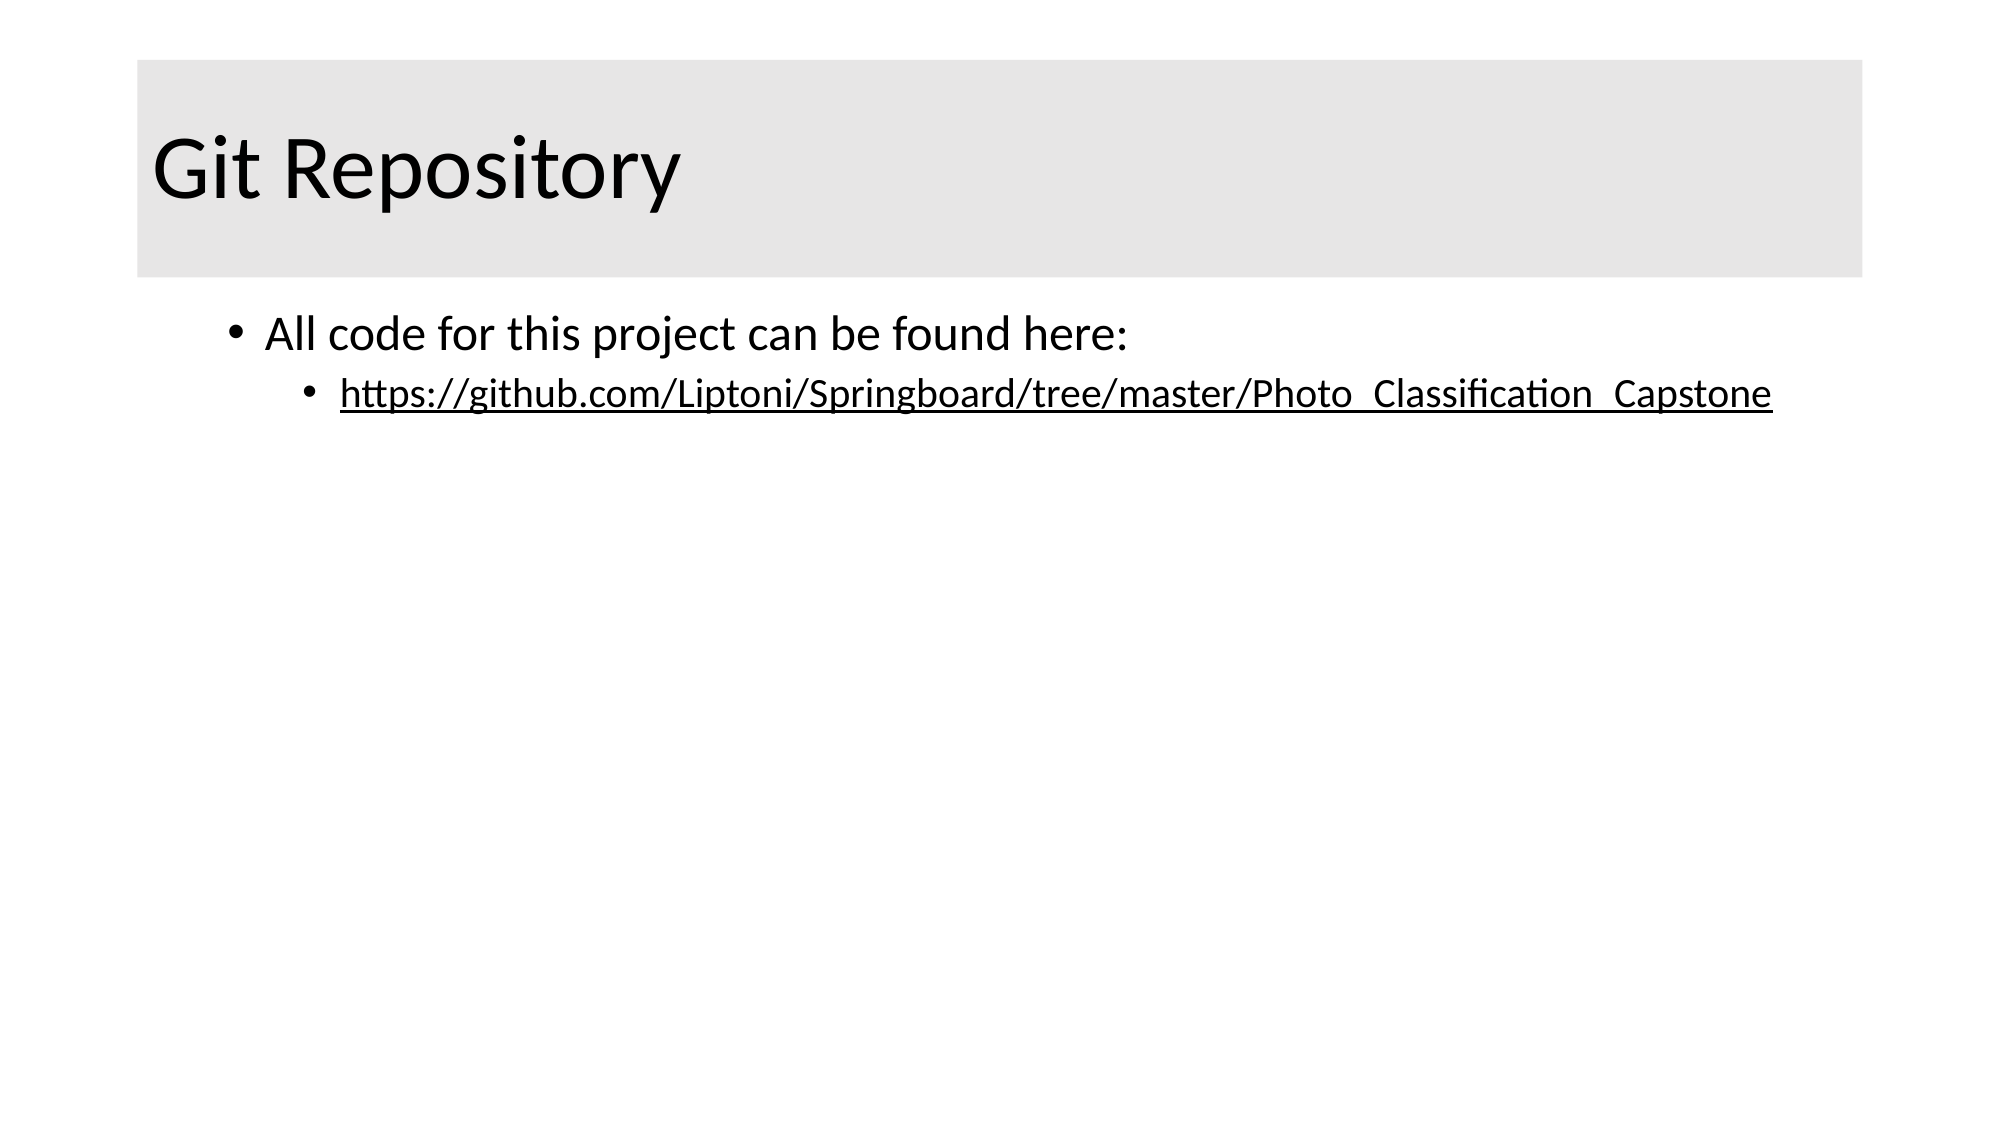

# Git Repository
All code for this project can be found here:
https://github.com/Liptoni/Springboard/tree/master/Photo_Classification_Capstone